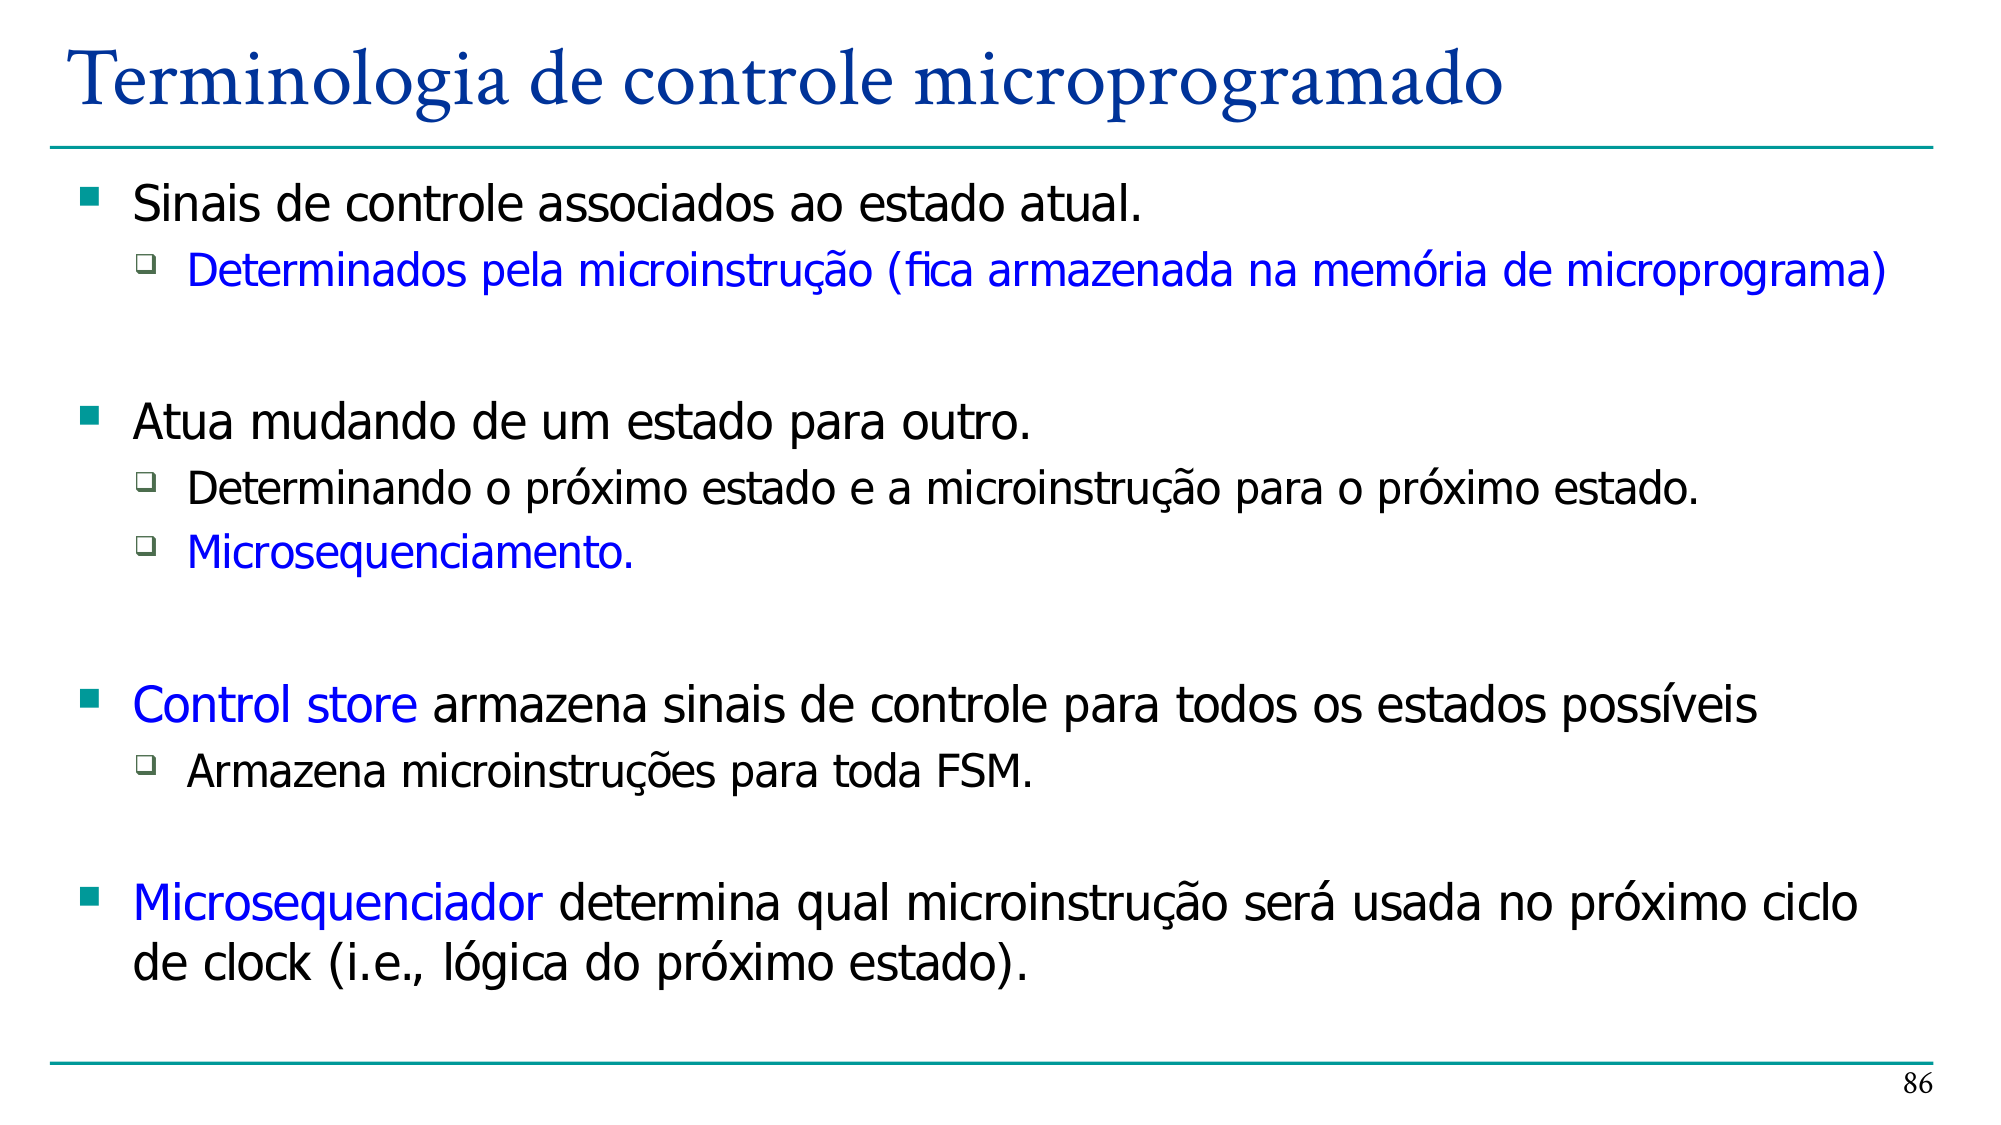

# Terminologia de controle microprogramado
Sinais de controle associados ao estado atual.
Determinados pela microinstrução (fica armazenada na memória de microprograma)

Atua mudando de um estado para outro.
Determinando o próximo estado e a microinstrução para o próximo estado.
Microsequenciamento.

Control store armazena sinais de controle para todos os estados possíveis
Armazena microinstruções para toda FSM.

Microsequenciador determina qual microinstrução será usada no próximo ciclo de clock (i.e., lógica do próximo estado).

86